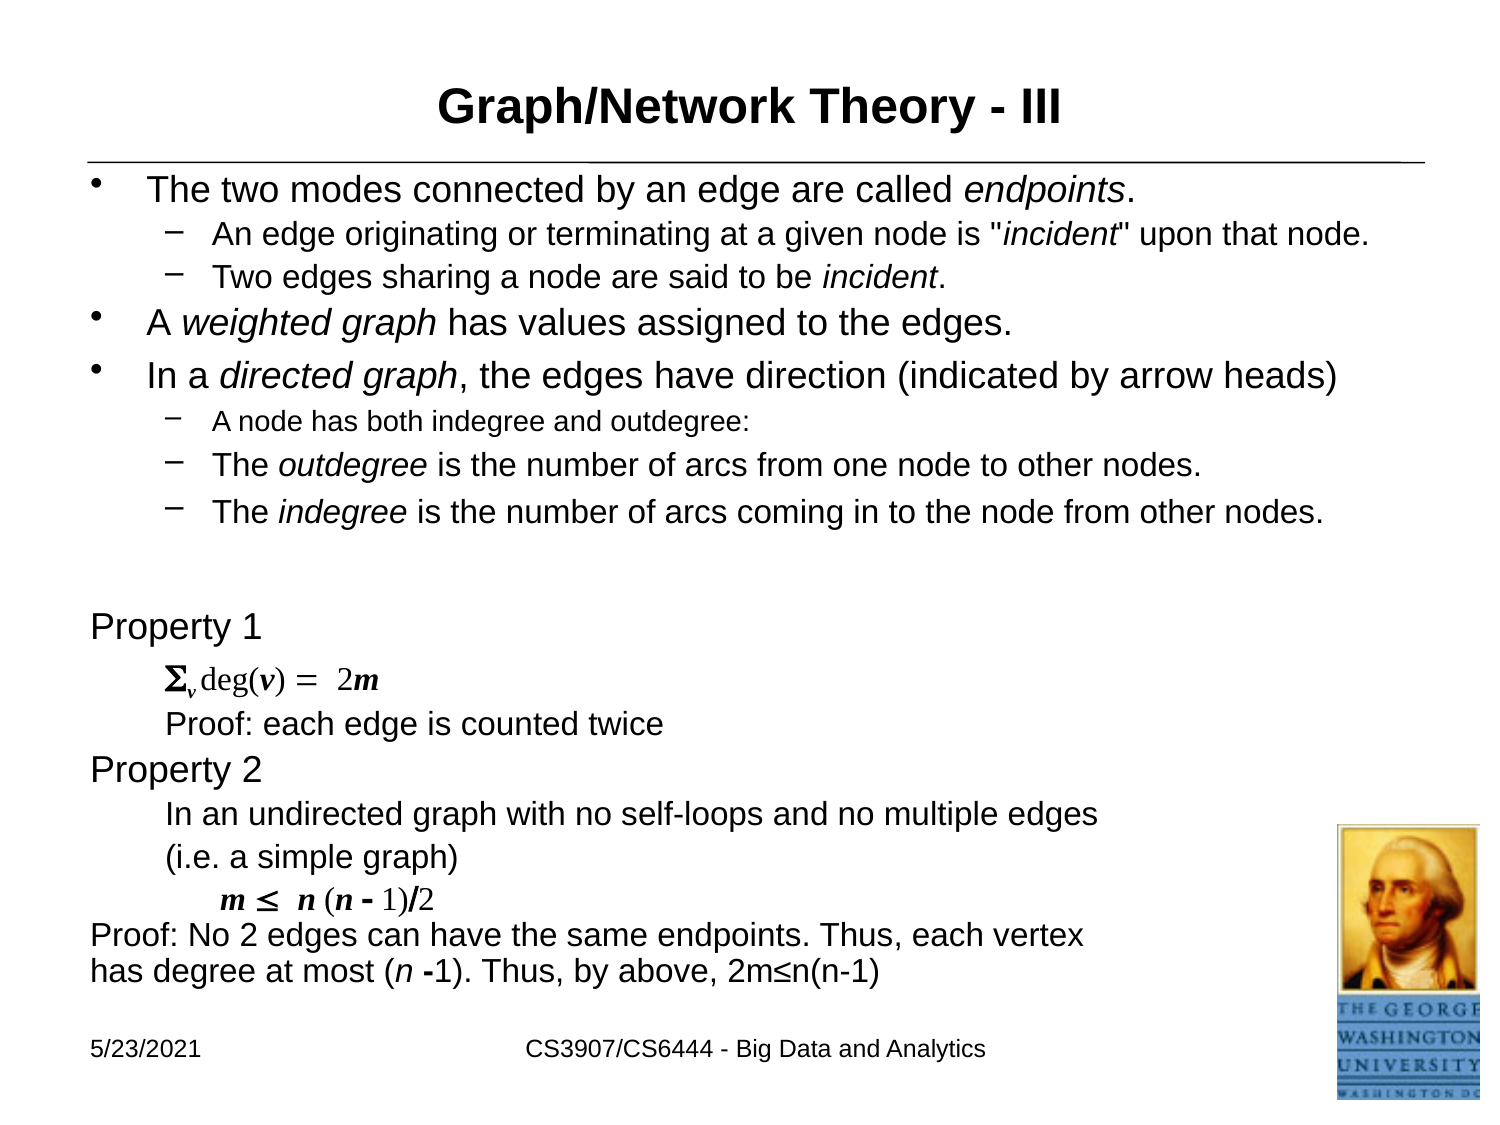

# Graph/Network Theory - III
The two modes connected by an edge are called endpoints.
An edge originating or terminating at a given node is "incident" upon that node.
Two edges sharing a node are said to be incident.
A weighted graph has values assigned to the edges.
In a directed graph, the edges have direction (indicated by arrow heads)
A node has both indegree and outdegree:
The outdegree is the number of arcs from one node to other nodes.
The indegree is the number of arcs coming in to the node from other nodes.

Property 1
Σv deg(v) = 2m
Proof: each edge is counted twice
Property 2
In an undirected graph with no self-loops and no multiple edges
(i.e. a simple graph)
 	 m ≤ n (n − 1)/2
Proof: No 2 edges can have the same endpoints. Thus, each vertex
has degree at most (n -1). Thus, by above, 2m≤n(n-1)

5/23/2021
CS3907/CS6444 - Big Data and Analytics